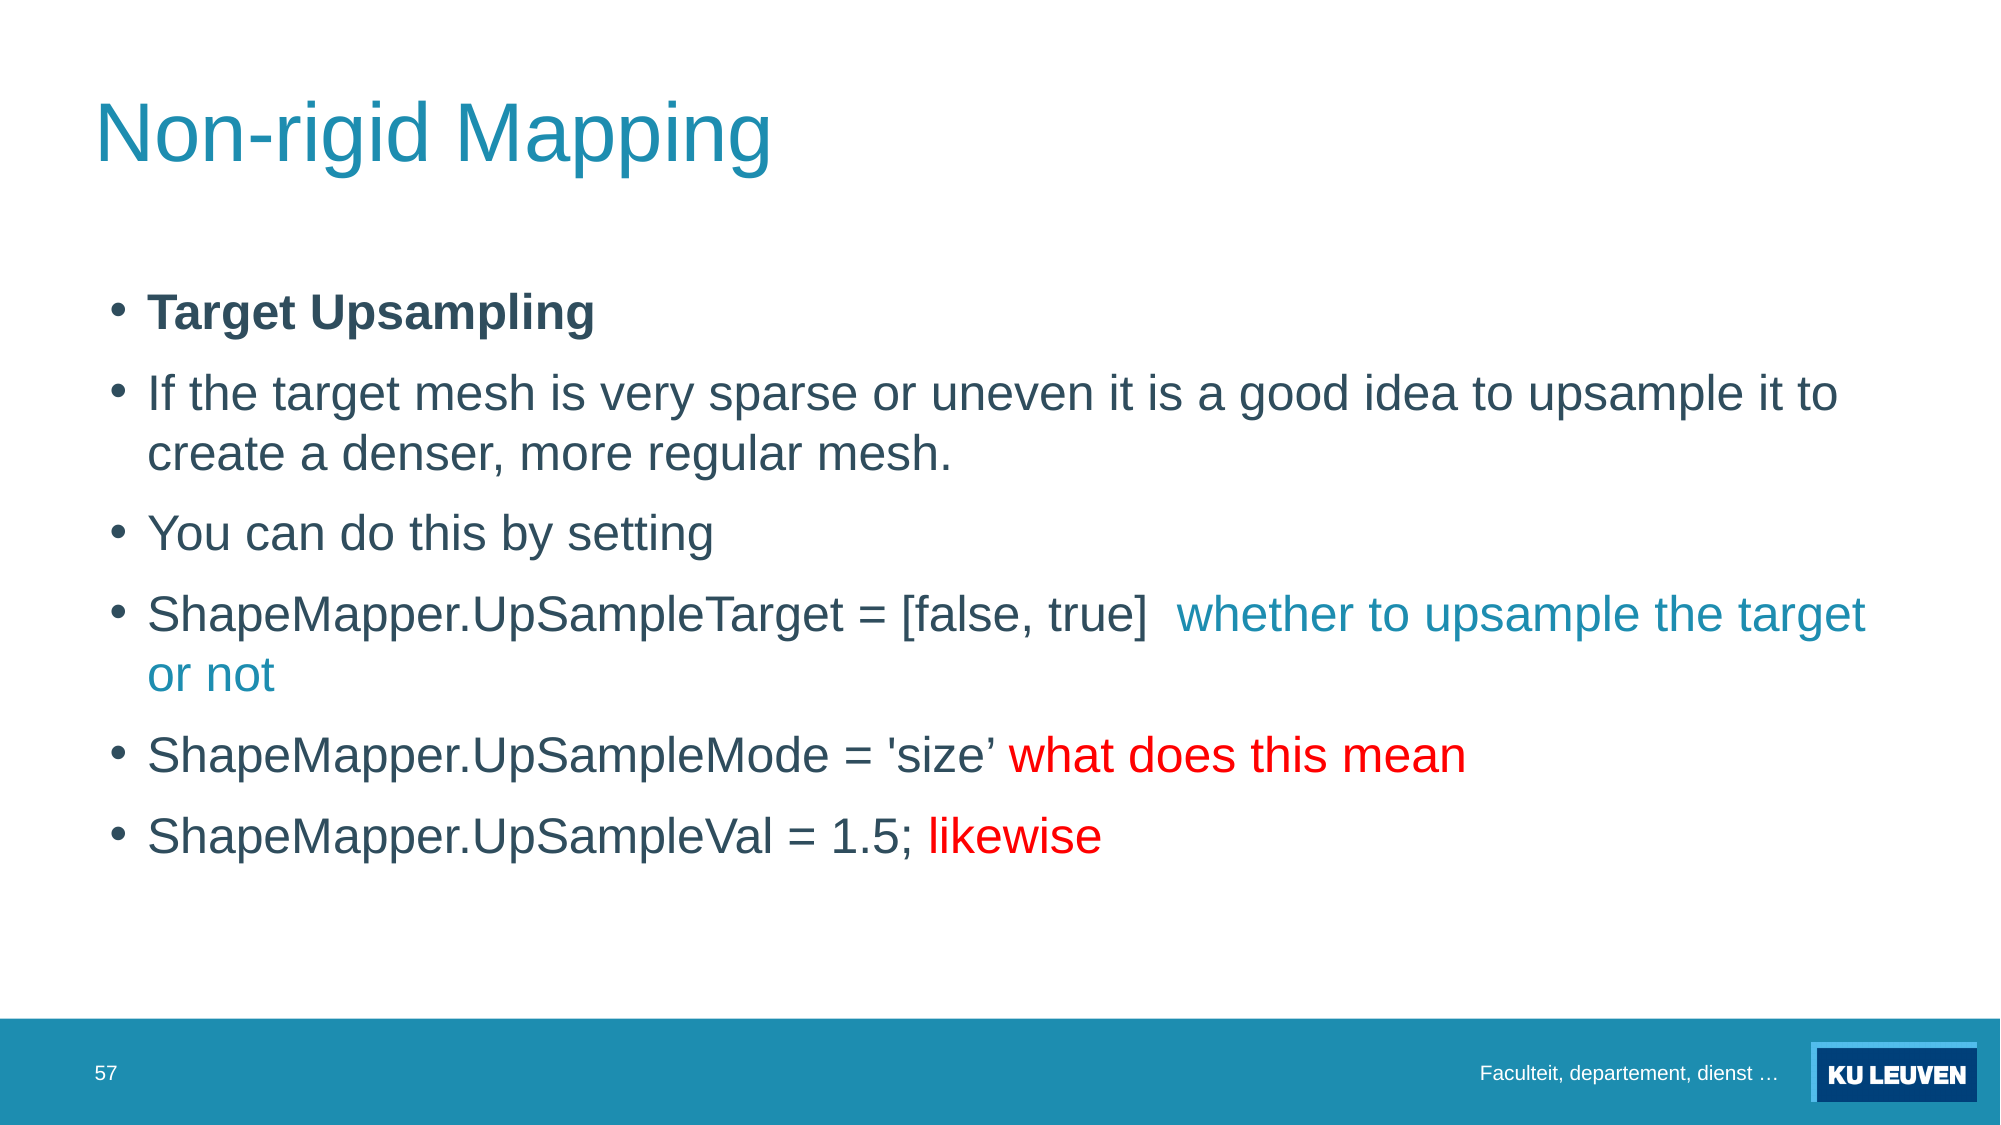

# Non-rigid Mapping
Target Upsampling
If the target mesh is very sparse or uneven it is a good idea to upsample it to create a denser, more regular mesh.
You can do this by setting
ShapeMapper.UpSampleTarget = [false, true]  whether to upsample the target or not
ShapeMapper.UpSampleMode = 'size’ what does this mean
ShapeMapper.UpSampleVal = 1.5; likewise

57
Faculteit, departement, dienst …